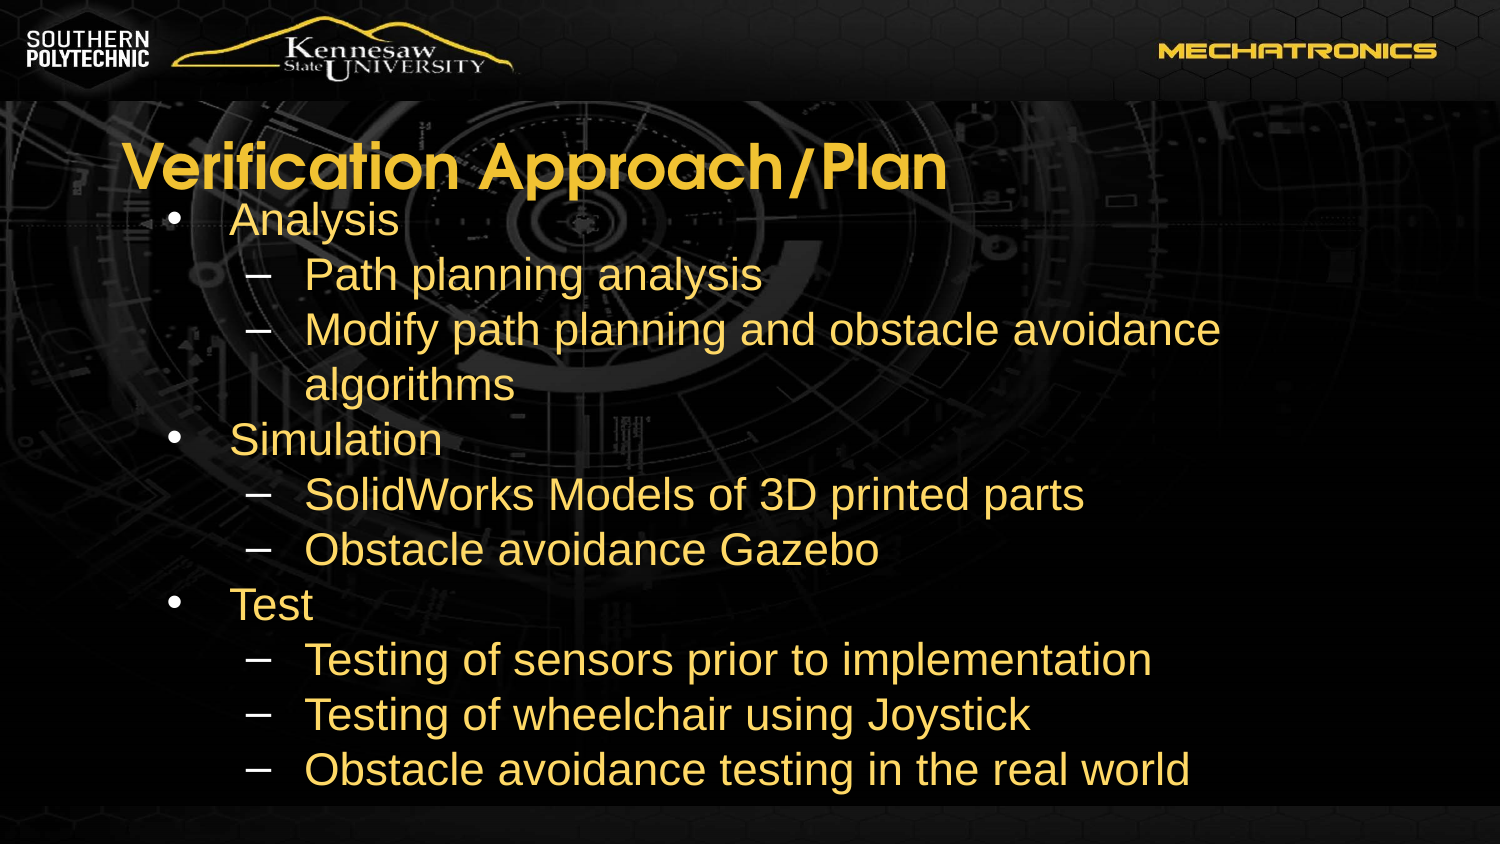

# Verification Approach/Plan
Analysis
Path planning analysis
Modify path planning and obstacle avoidance algorithms
Simulation
SolidWorks Models of 3D printed parts
Obstacle avoidance Gazebo
Test
Testing of sensors prior to implementation
Testing of wheelchair using Joystick
Obstacle avoidance testing in the real world